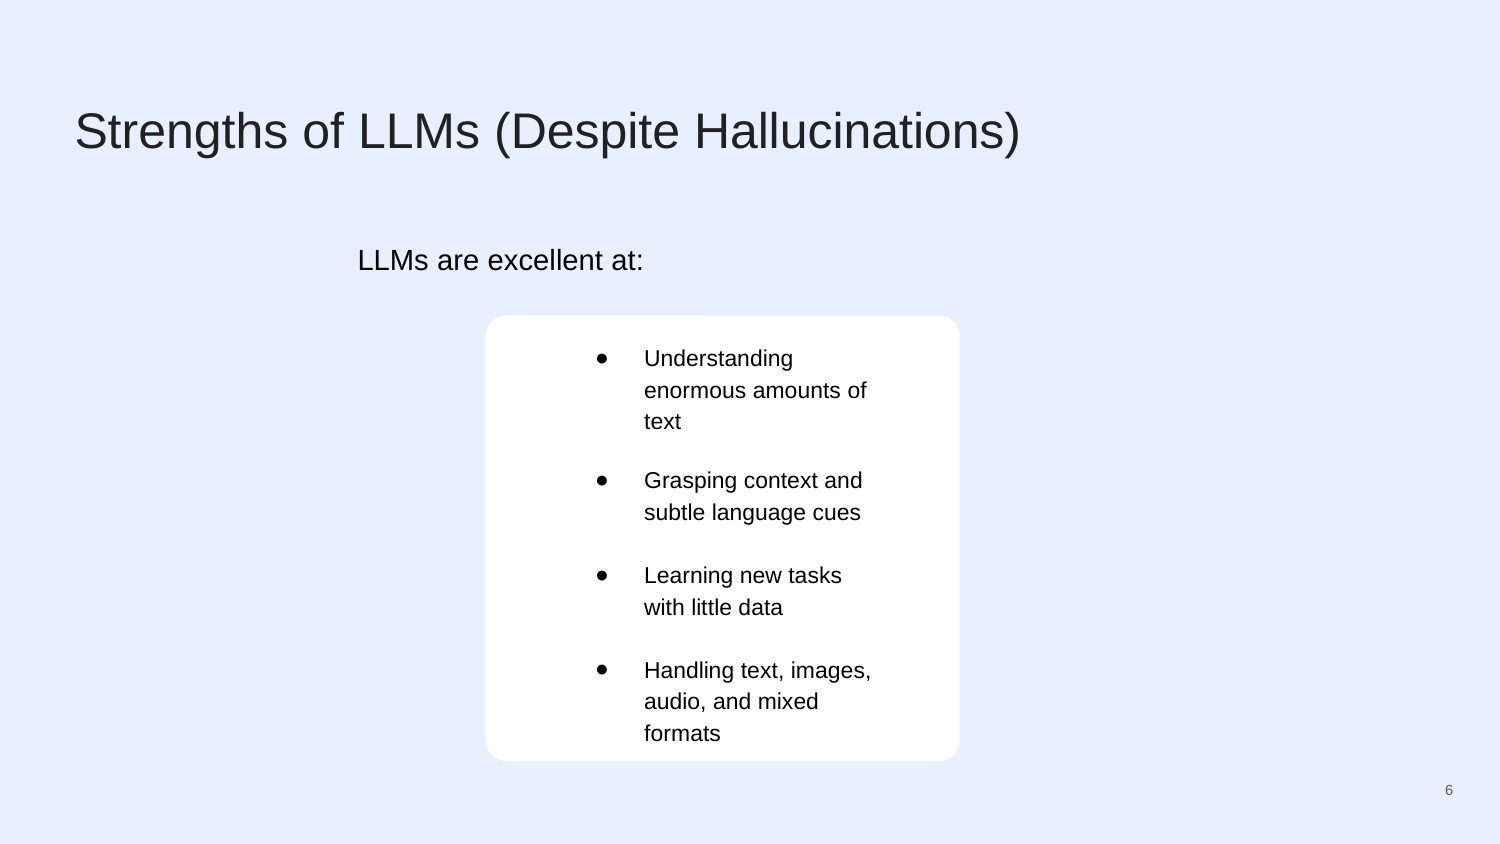

Strengths of LLMs (Despite Hallucinations)
LLMs are excellent at:

Understanding enormous amounts of text
Grasping context and subtle language cues
Learning new tasks with little data
Handling text, images, audio, and mixed formats
6